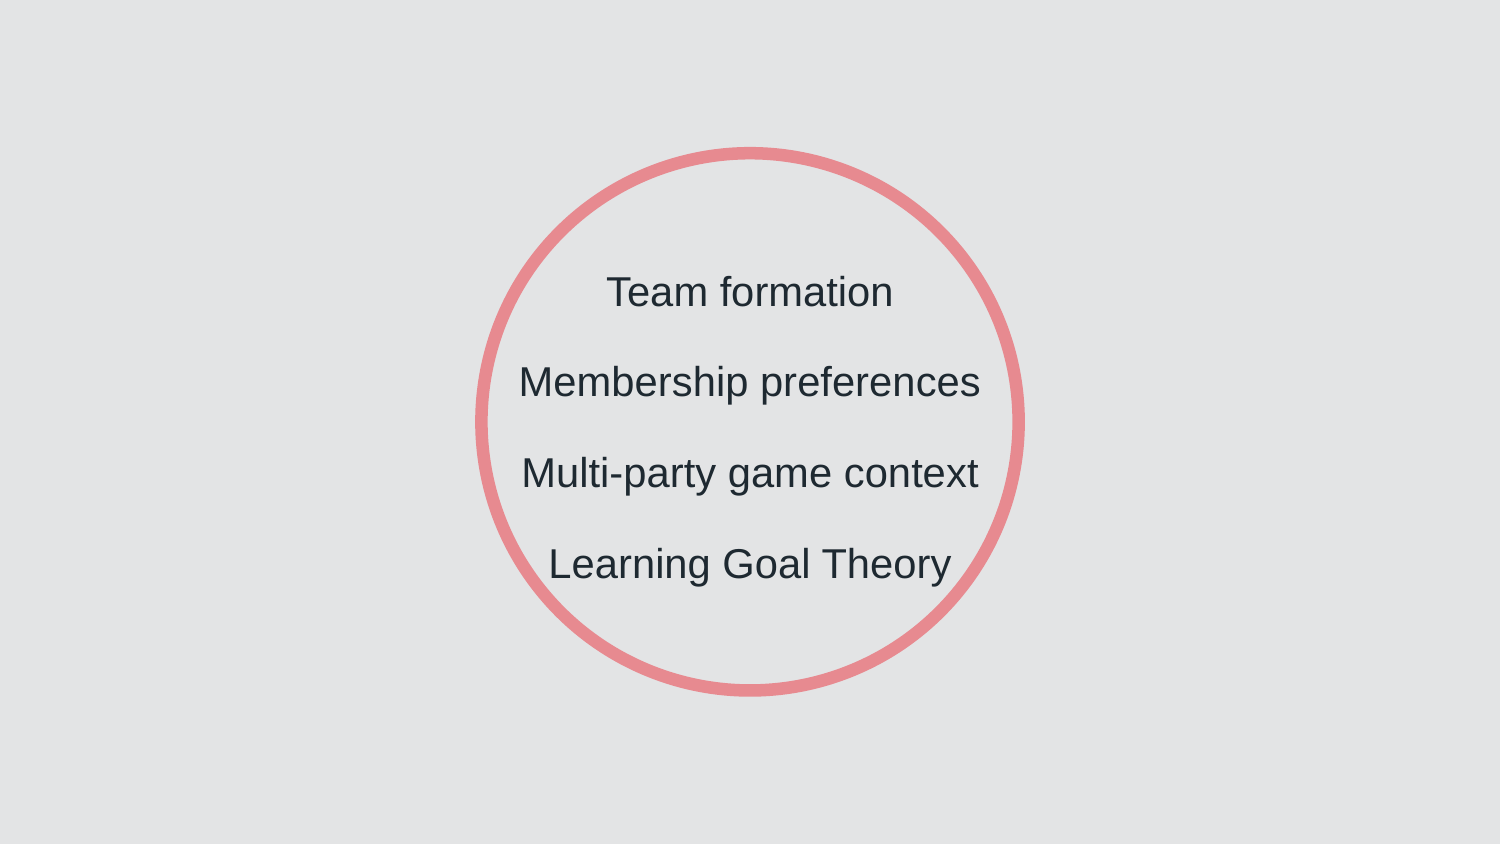

Team formation
Membership preferences
Multi-party game context
Learning Goal Theory